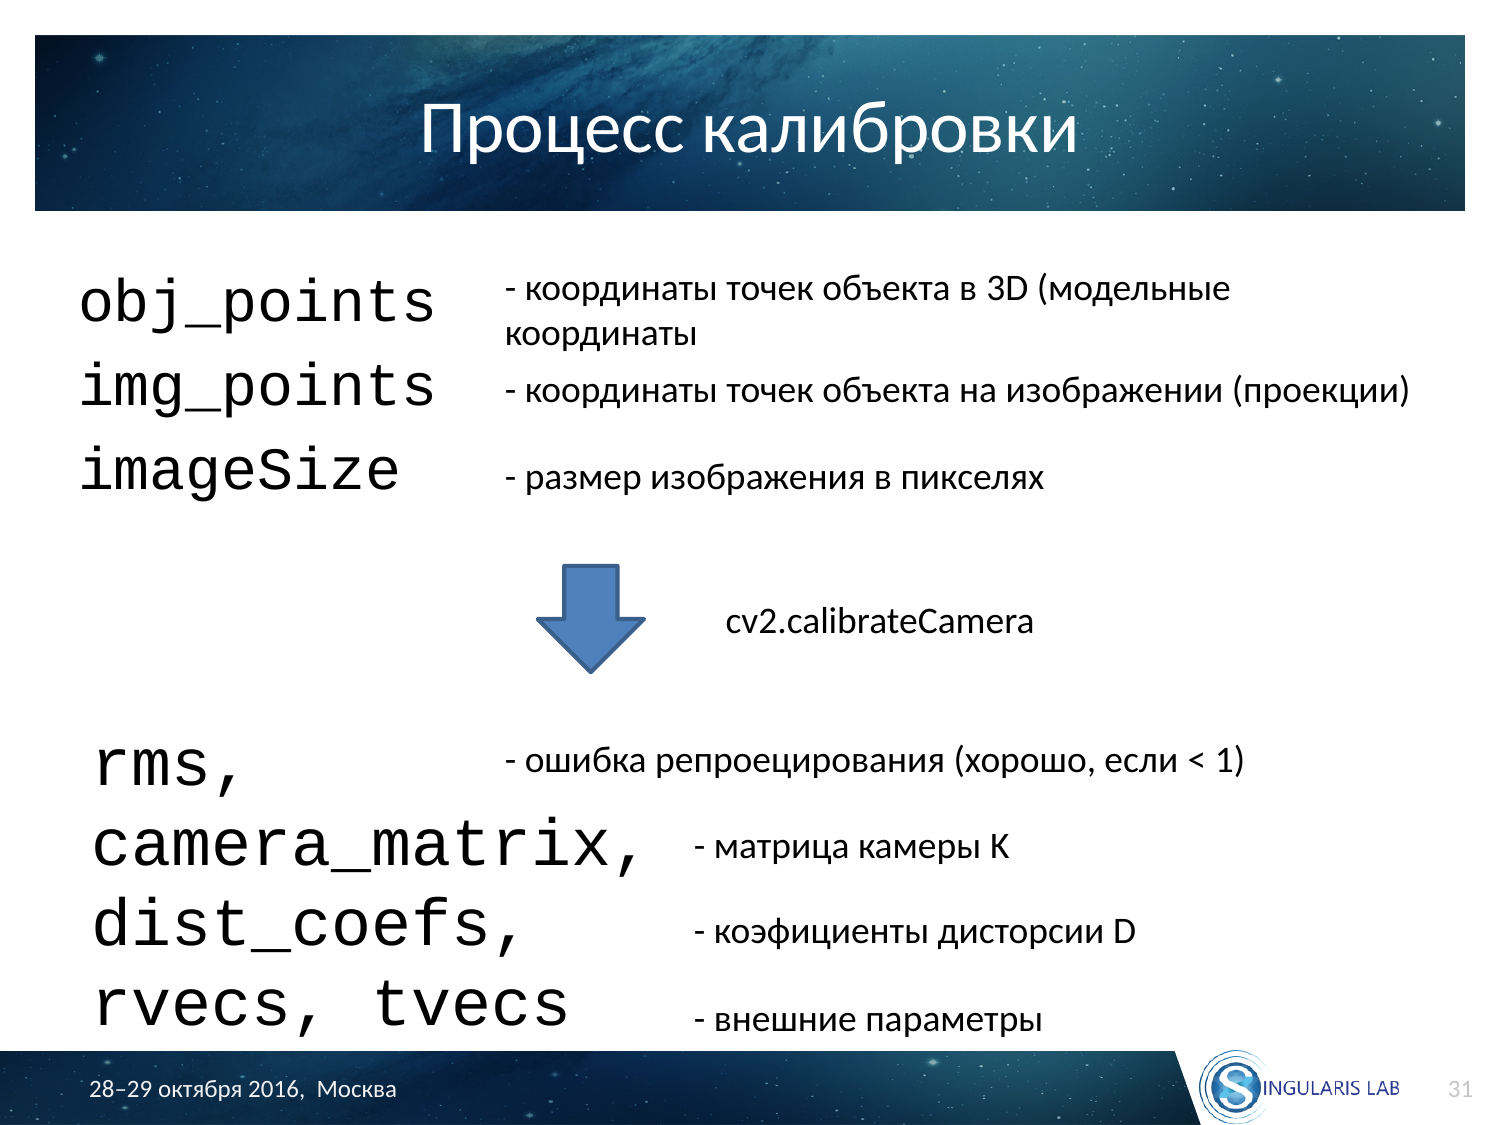

# Процесс калибровки
obj_points
img_points
imageSize
- координаты точек объекта в 3D (модельные координаты
- координаты точек объекта на изображении (проекции)
- размер изображения в пикселях

cv2.calibrateCamera
rms,
camera_matrix, dist_coefs,
rvecs, tvecs
- ошибка репроецирования (хорошо, если < 1)
- матрица камеры K
- коэфициенты дисторсии D
- внешние параметры
31

28–29 октября 2016,  Москва